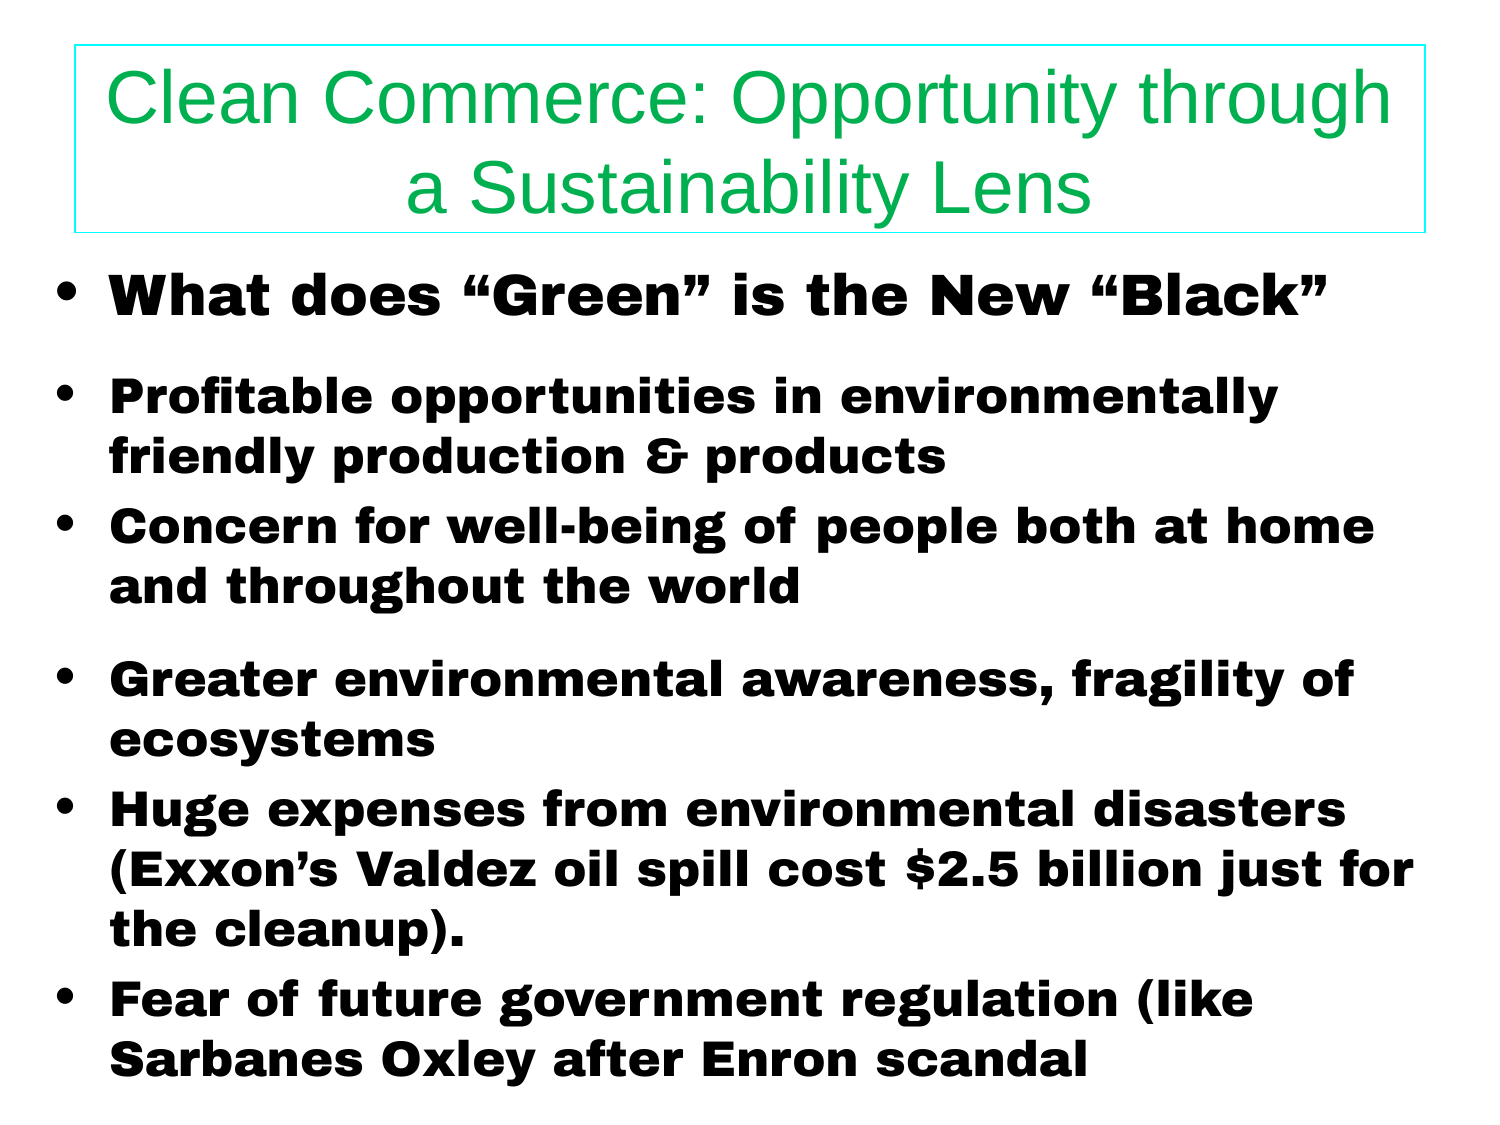

# Clean Commerce: Opportunity through a Sustainability Lens
What does “Green” is the New “Black”

Profitable opportunities in environmentally friendly production & products
Concern for well-being of people both at home and throughout the world

Greater environmental awareness, fragility of ecosystems
Huge expenses from environmental disasters (Exxon’s Valdez oil spill cost $2.5 billion just for the cleanup).
Fear of future government regulation (like Sarbanes Oxley after Enron scandal